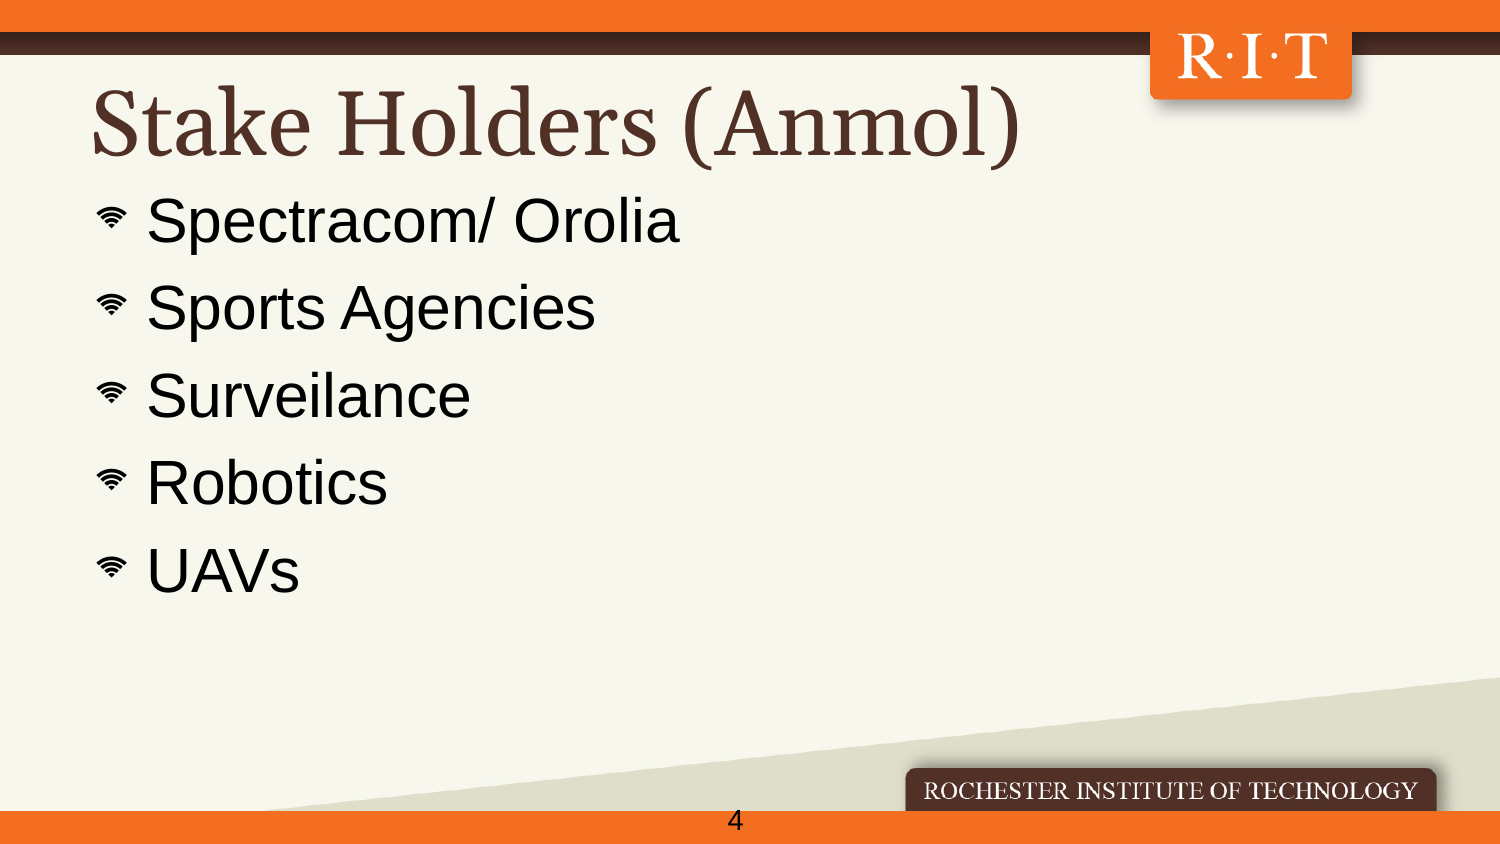

# Stake Holders (Anmol)
Spectracom/ Orolia
Sports Agencies
Surveilance
Robotics
UAVs

4